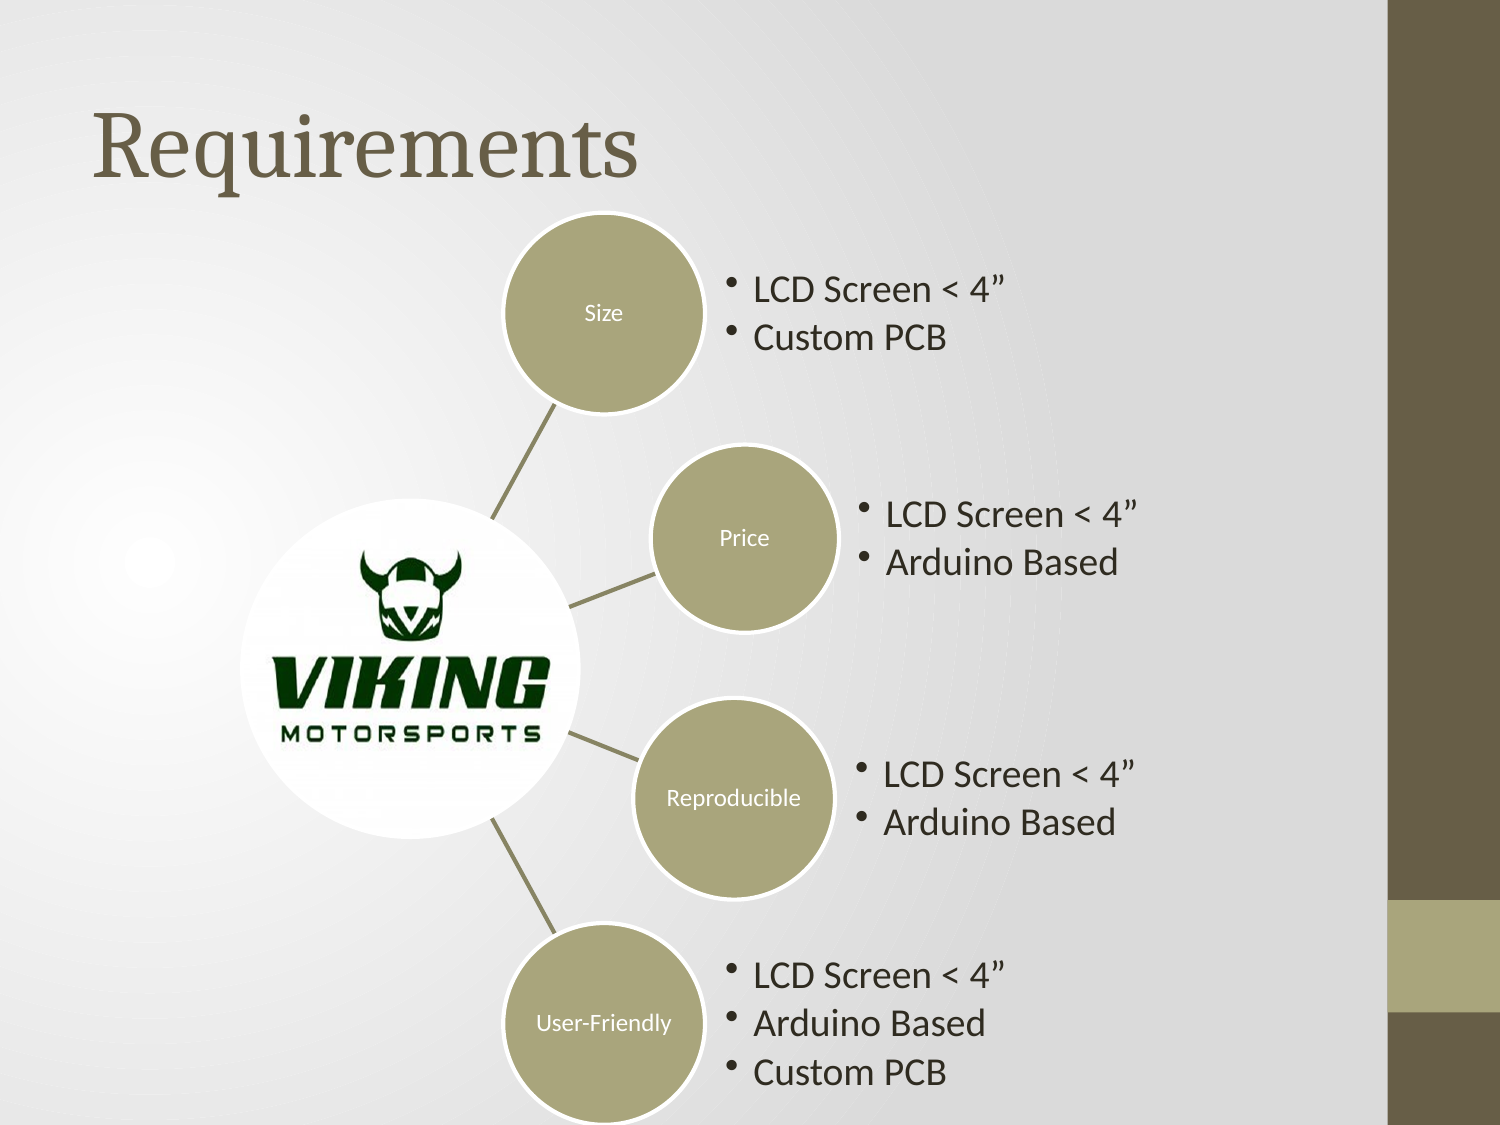

# Requirements
Size
LCD Screen < 4”
Custom PCB
Price
LCD Screen < 4”
Arduino Based
Reproducible
LCD Screen < 4”
Arduino Based
User-Friendly
LCD Screen < 4”
Arduino Based
Custom PCB